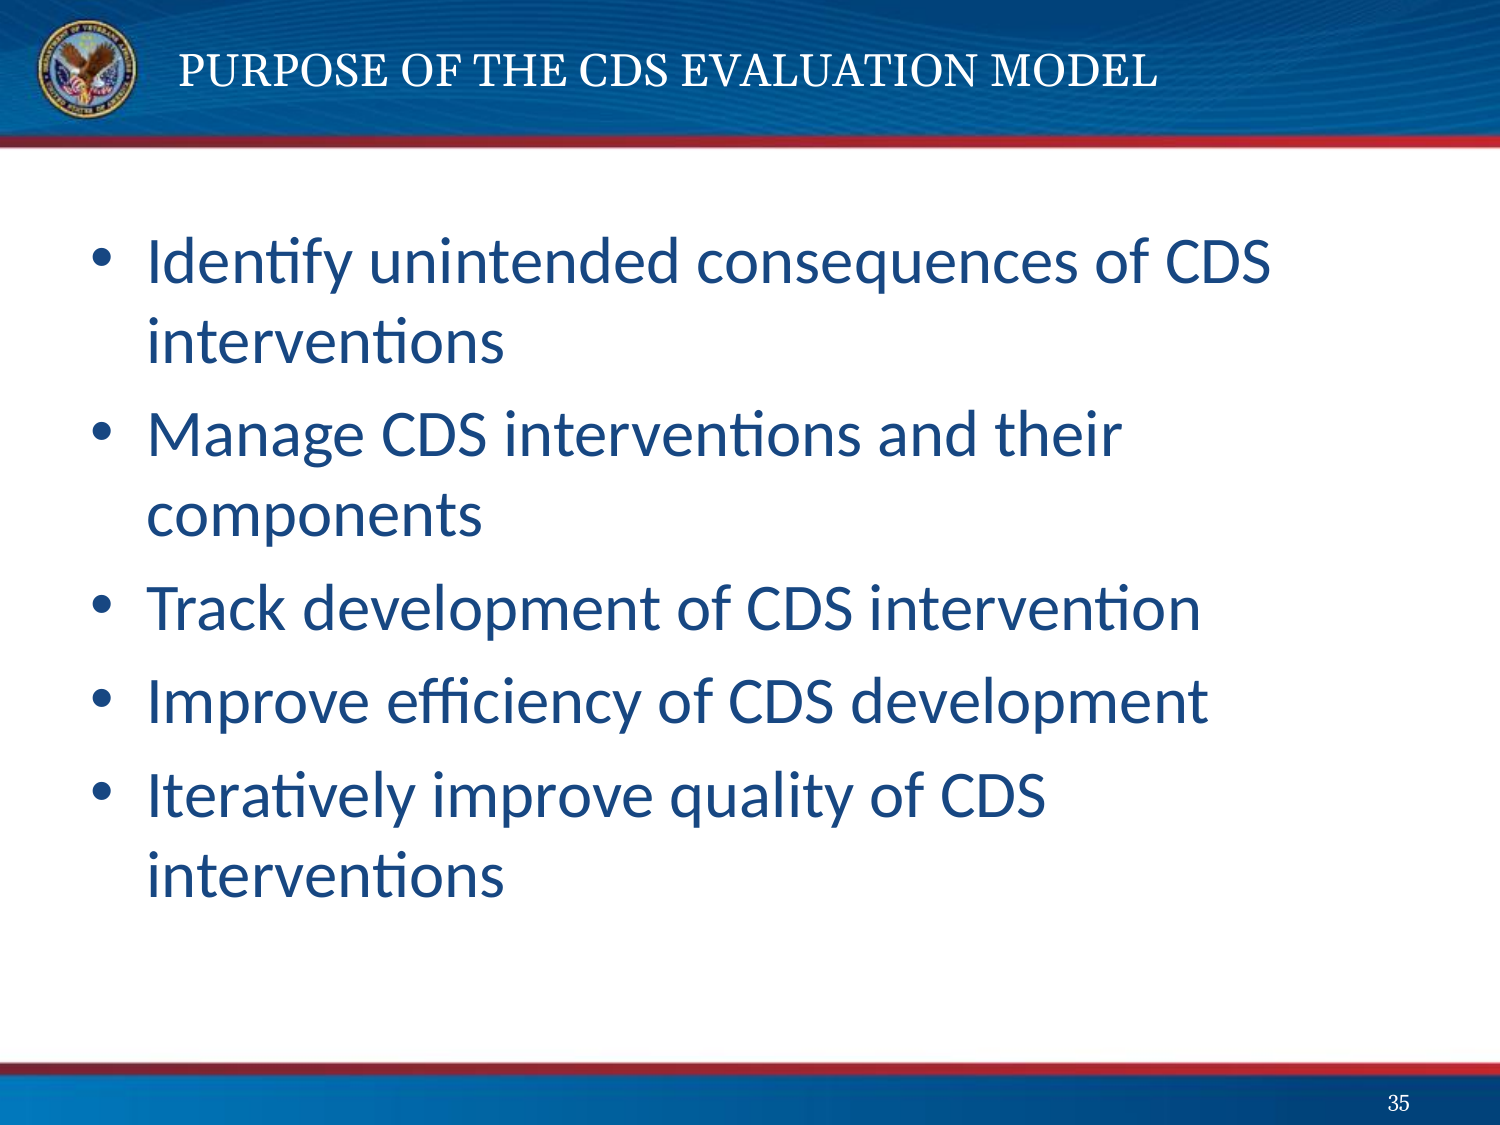

# Purpose of the CDS Evaluation Model
Identify unintended consequences of CDS interventions
Manage CDS interventions and their components
Track development of CDS intervention
Improve efficiency of CDS development
Iteratively improve quality of CDS interventions
35